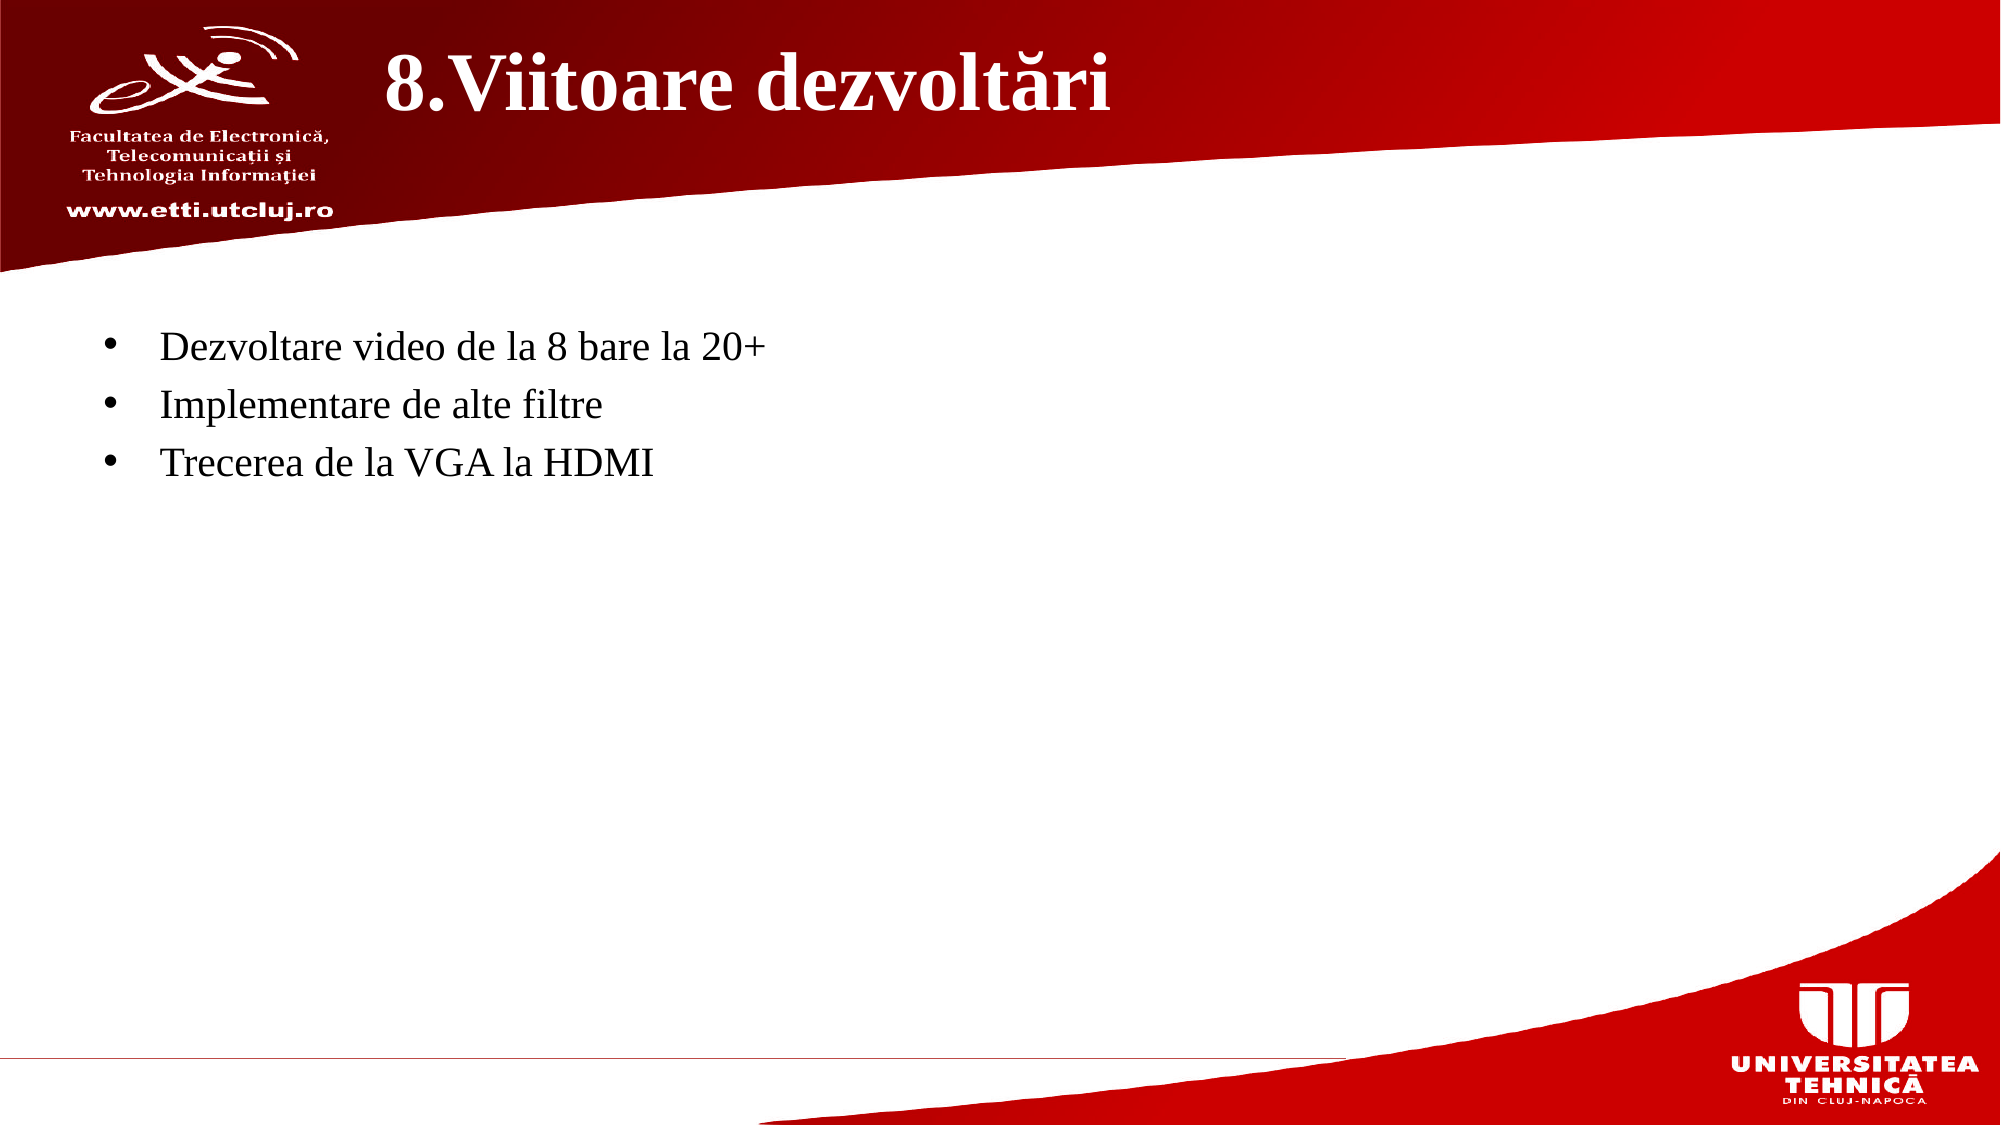

# 8.Viitoare dezvoltări
Dezvoltare video de la 8 bare la 20+
Implementare de alte filtre
Trecerea de la VGA la HDMI